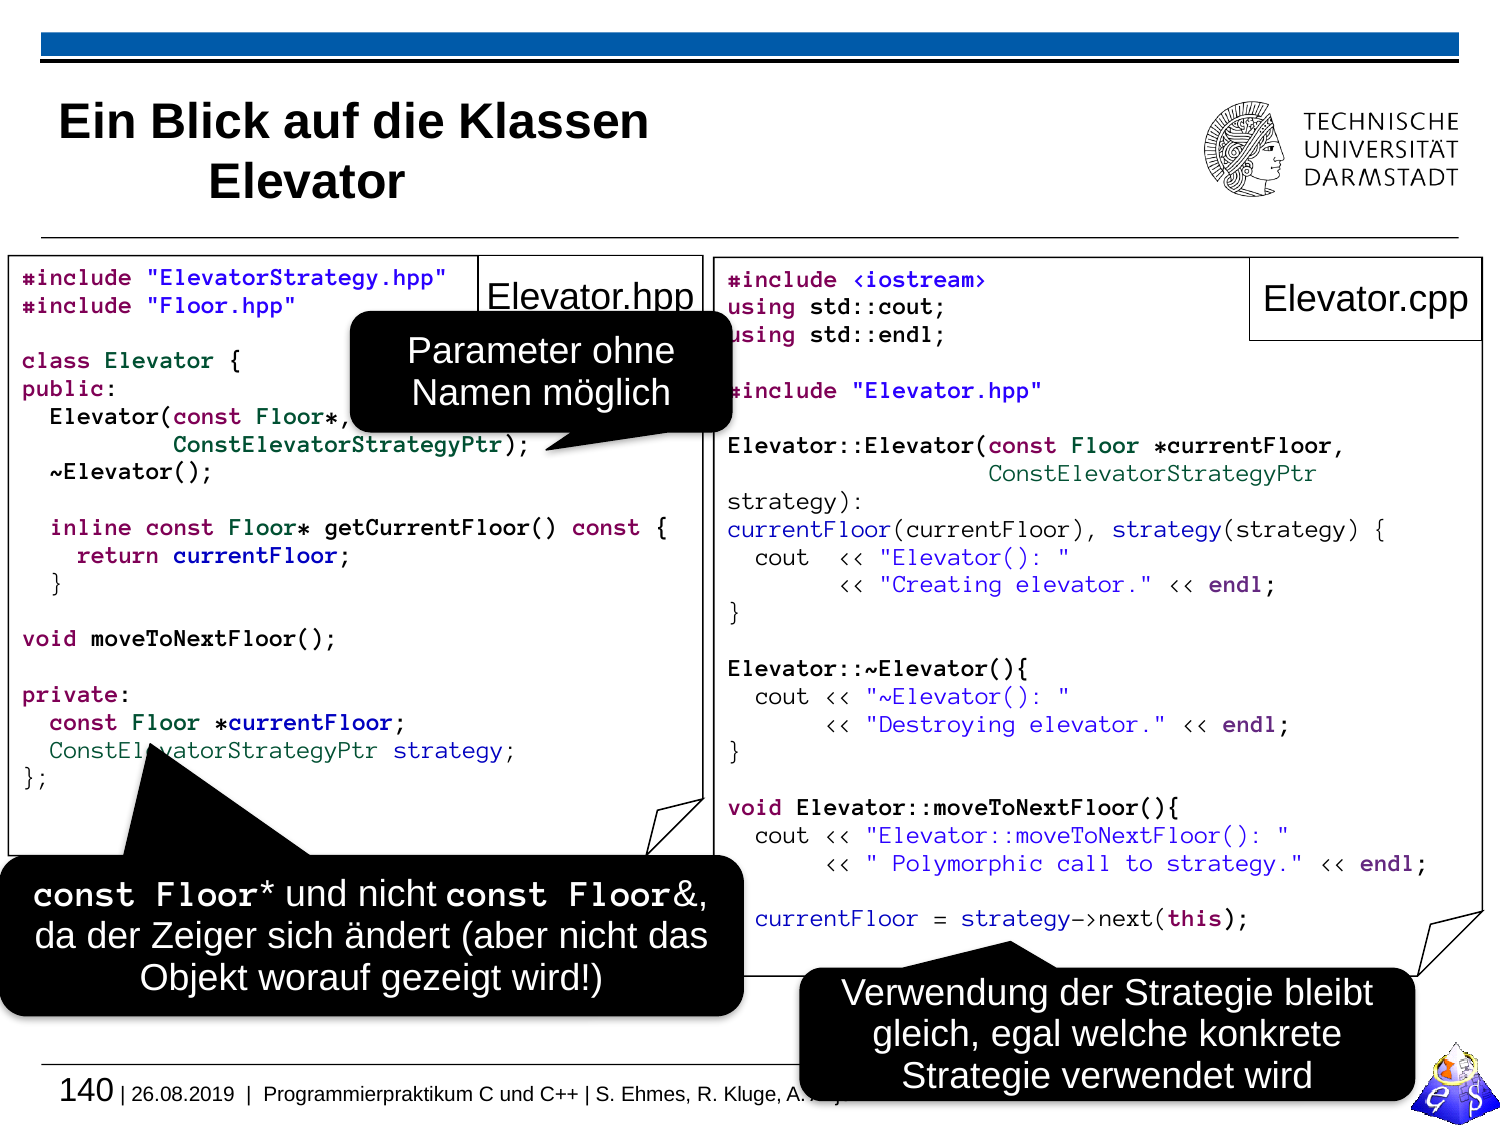

# Ein Blick auf die Klassen Elevator
#include "ElevatorStrategy.hpp"
#include "Floor.hpp"

class Elevator {
public:
  Elevator(const Floor*,
           ConstElevatorStrategyPtr);
  ~Elevator();

  inline const Floor* getCurrentFloor() const {
    return currentFloor;
  }

void moveToNextFloor();

private:
  const Floor *currentFloor;
  ConstElevatorStrategyPtr strategy;
};
Elevator.hpp
#include <iostream>
using std::cout;
using std::endl;

#include "Elevator.hpp"

Elevator::Elevator(const Floor *currentFloor,
                   ConstElevatorStrategyPtr strategy):
currentFloor(currentFloor), strategy(strategy) {
  cout  << "Elevator(): "
        << "Creating elevator." << endl;
}

Elevator::~Elevator(){
  cout << "~Elevator(): "
       << "Destroying elevator." << endl;
}

void Elevator::moveToNextFloor(){
  cout << "Elevator::moveToNextFloor(): "
       << " Polymorphic call to strategy." << endl;

  currentFloor = strategy->next(this);
}
Elevator.cpp
Parameter ohne Namen möglich
const Floor* und nicht const Floor&, da der Zeiger sich ändert (aber nicht das Objekt worauf gezeigt wird!)
Verwendung der Strategie bleibt gleich, egal welche konkrete Strategie verwendet wird